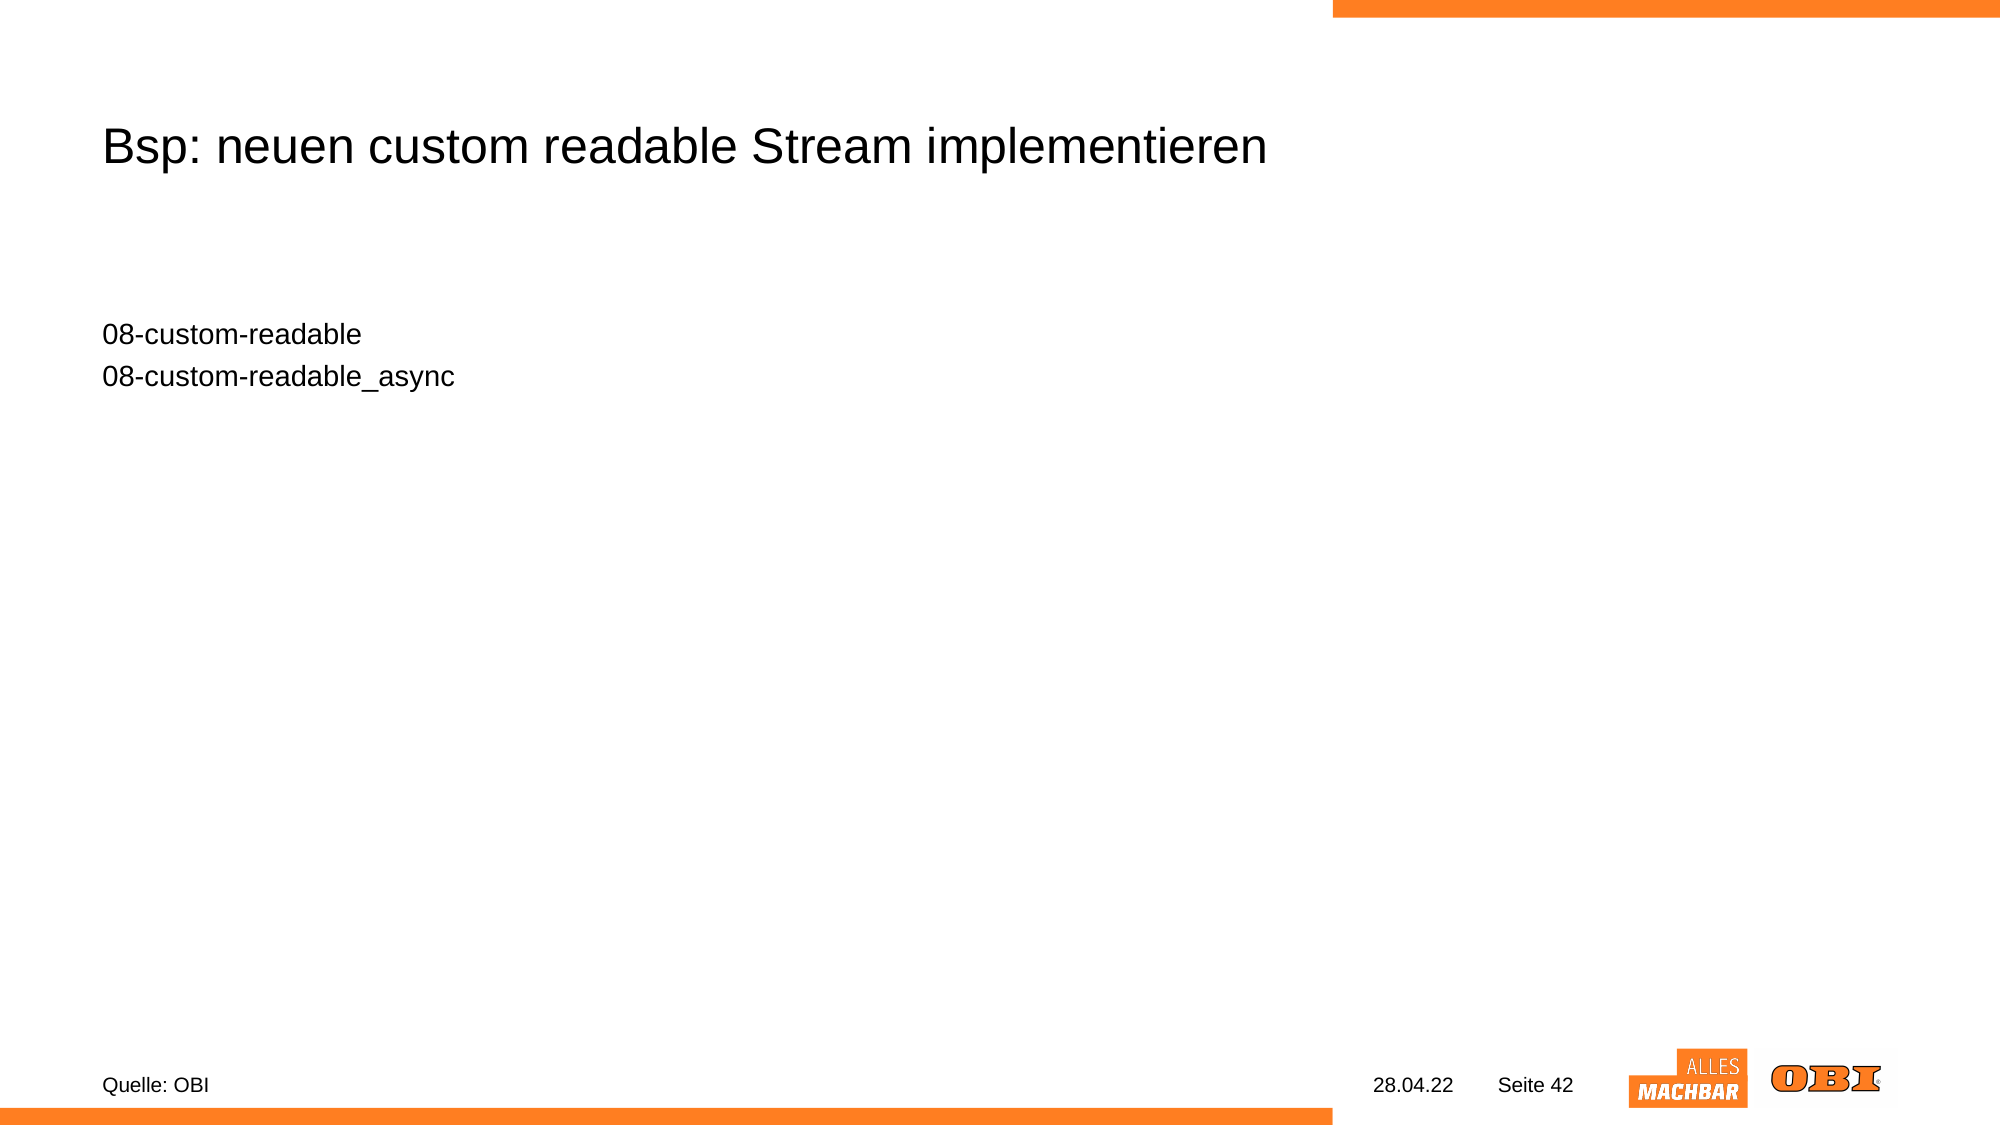

# Bsp: neuen custom readable Stream implementieren

08-custom-readable
08-custom-readable_async

Quelle: OBI
28.04.22
Seite 42